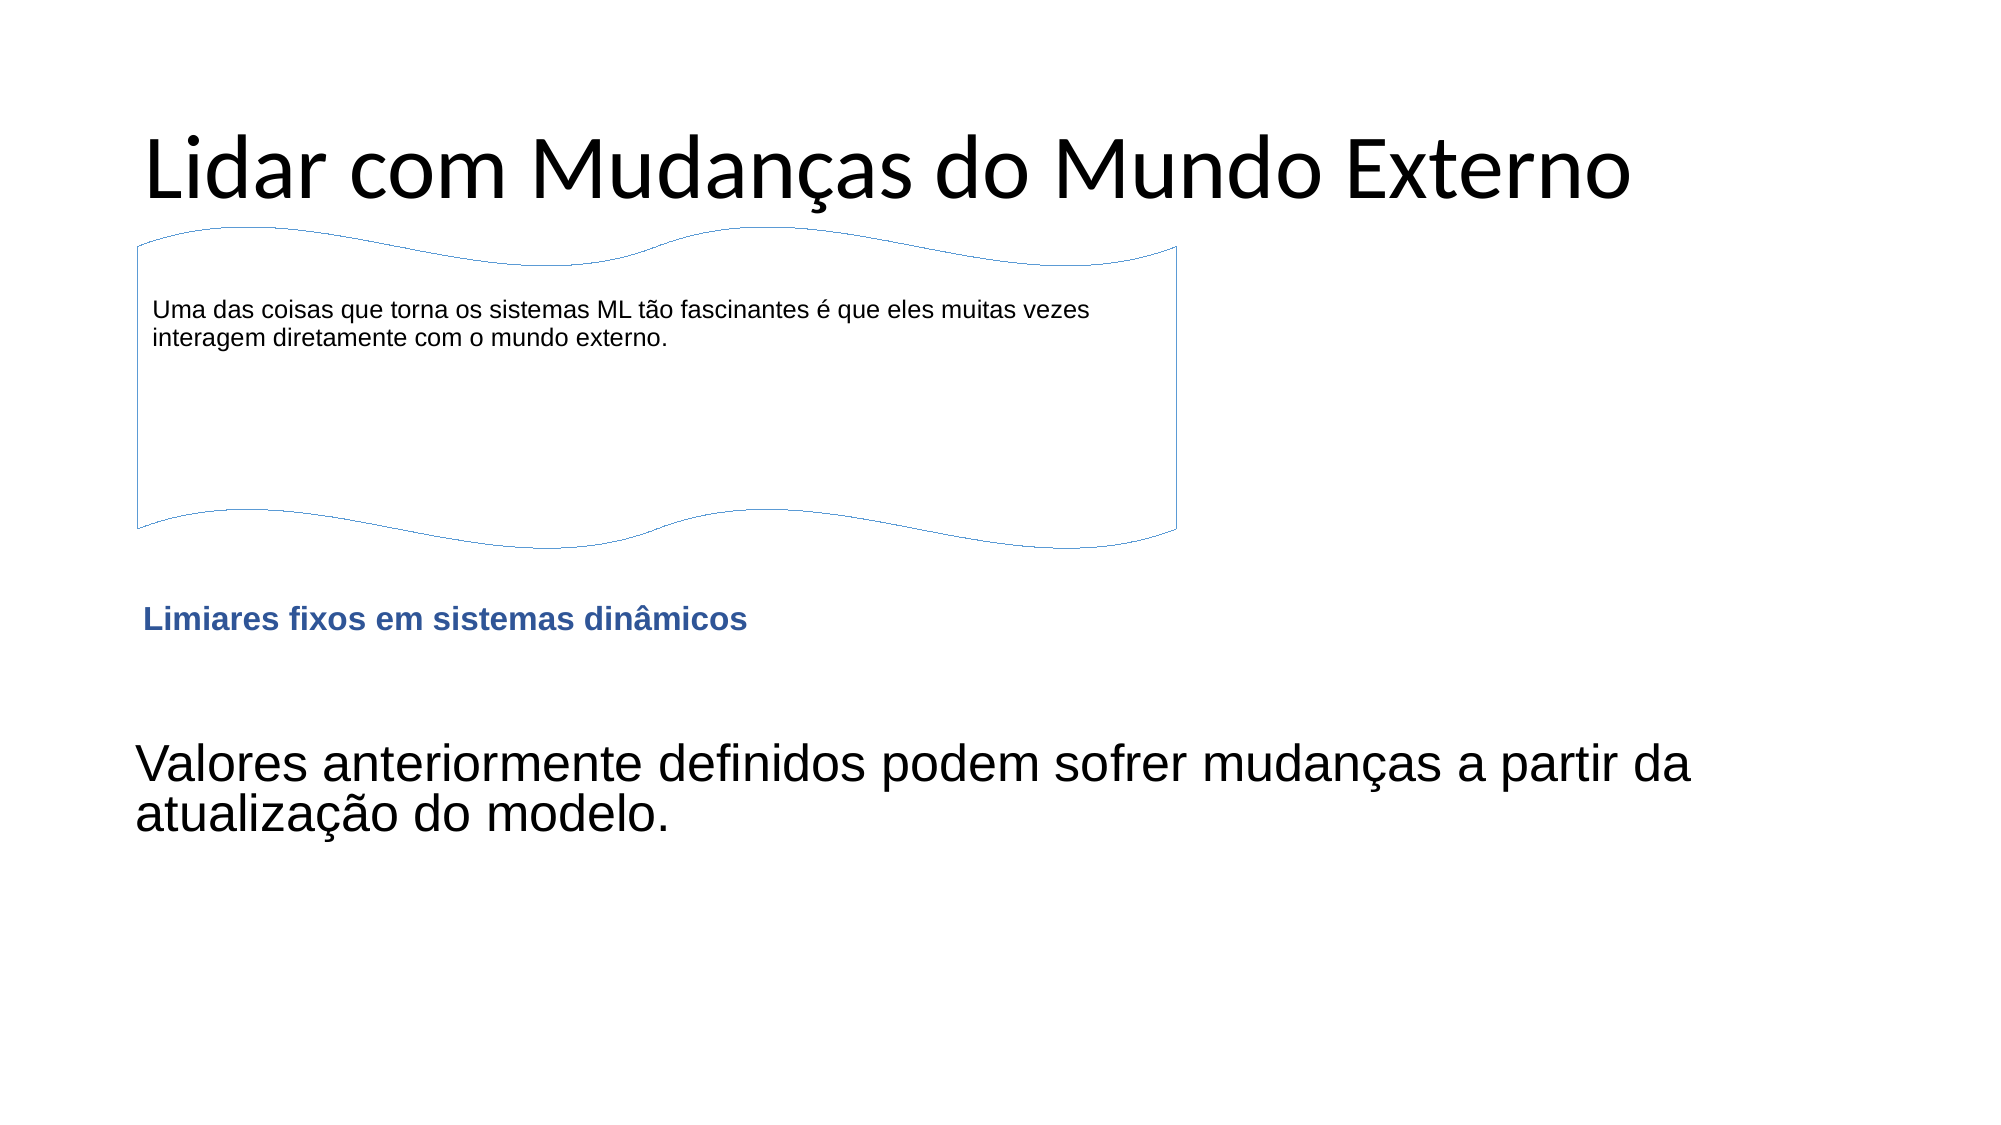

# Lidar com Mudanças do Mundo Externo

Uma das coisas que torna os sistemas ML tão fascinantes é que eles muitas vezes interagem diretamente com o mundo externo.

Limiares fixos em sistemas dinâmicos
Valores anteriormente definidos podem sofrer mudanças a partir da atualização do modelo.
18